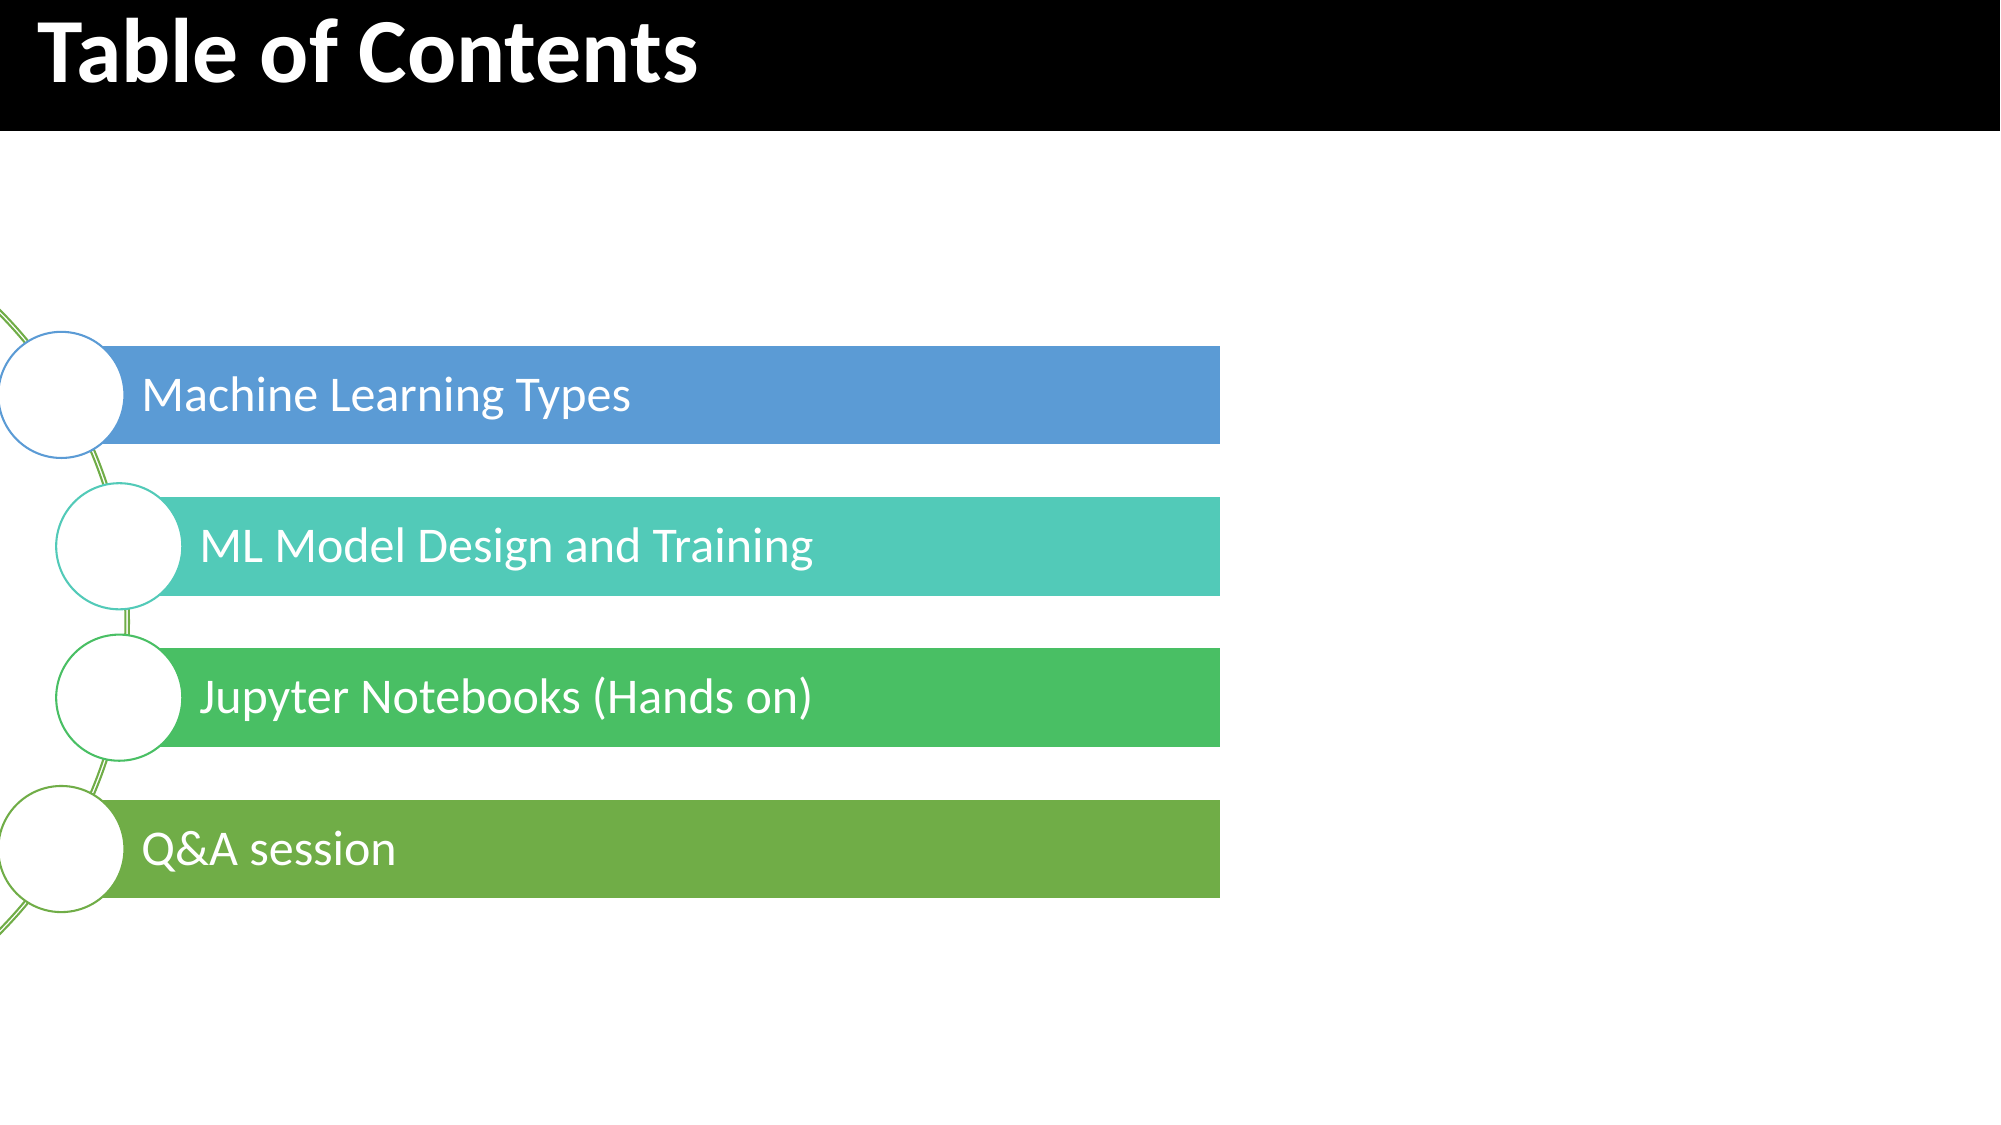

Table of Contents
Machine Learning Types
ML Model Design and Training
Jupyter Notebooks (Hands on)
Q&A session